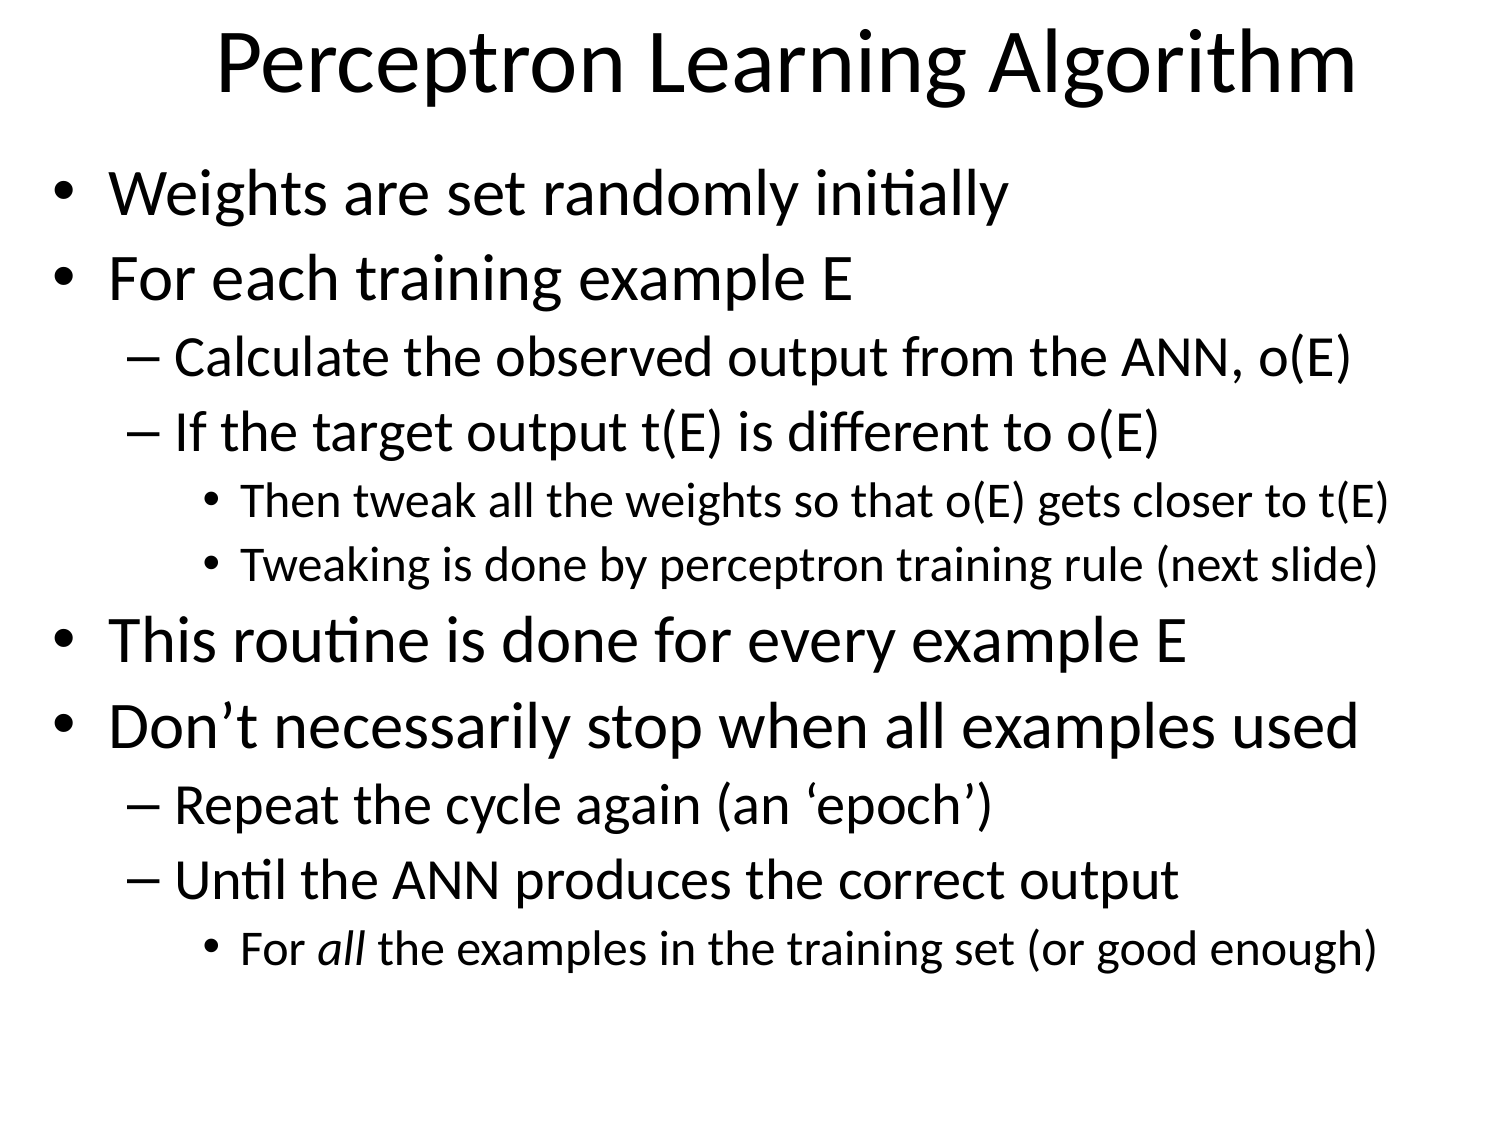

# Perceptron Learning Algorithm
Weights are set randomly initially
For each training example E
Calculate the observed output from the ANN, o(E)
If the target output t(E) is different to o(E)
Then tweak all the weights so that o(E) gets closer to t(E)
Tweaking is done by perceptron training rule (next slide)
This routine is done for every example E
Don’t necessarily stop when all examples used
Repeat the cycle again (an ‘epoch’)
Until the ANN produces the correct output
For all the examples in the training set (or good enough)